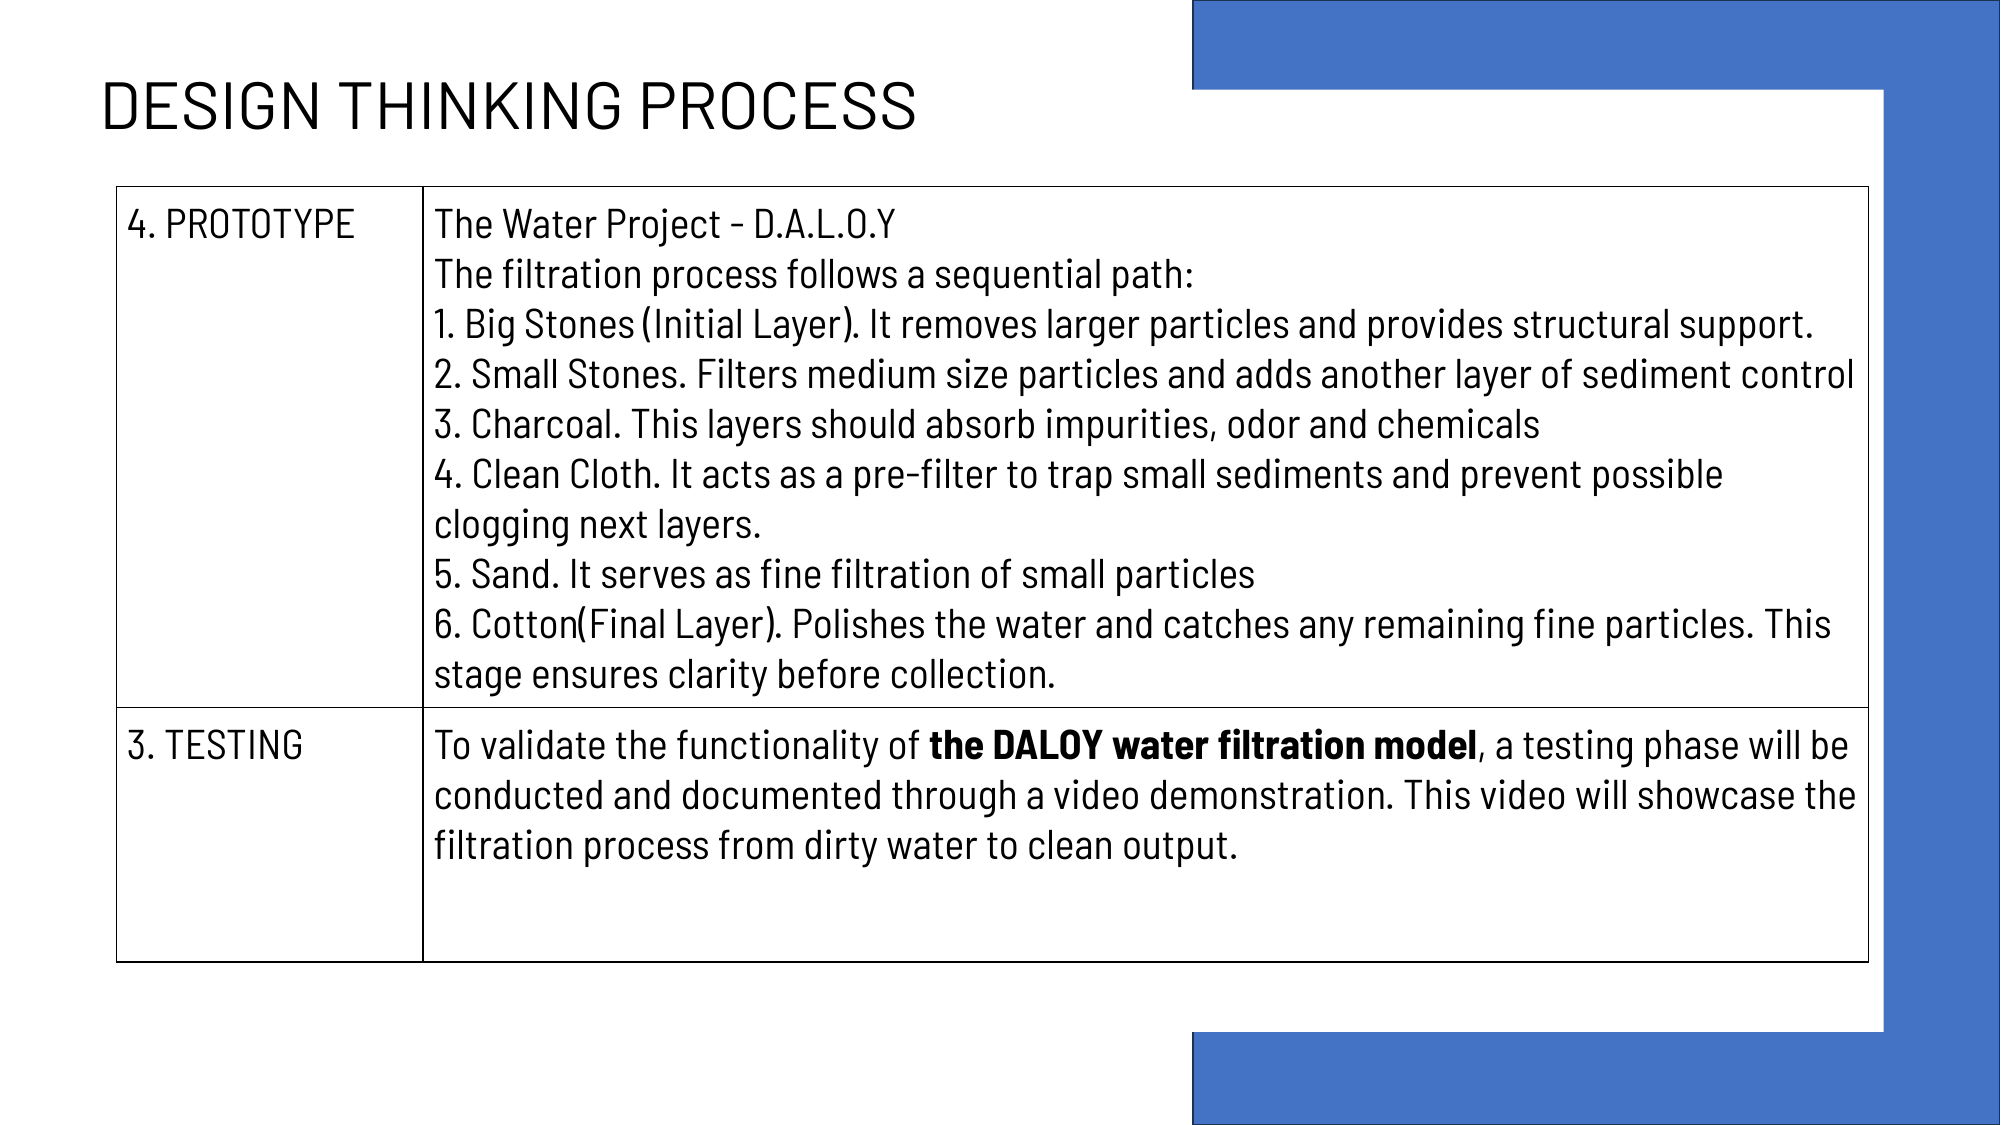

| DESIGN THINKING PROCESS |
| --- |

| 4. PROTOTYPE | The Water Project - D.A.L.O.Y The filtration process follows a sequential path: 1. Big Stones (Initial Layer). It removes larger particles and provides structural support. 2. Small Stones. Filters medium size particles and adds another layer of sediment control 3. Charcoal. This layers should absorb impurities, odor and chemicals 4. Clean Cloth. It acts as a pre-filter to trap small sediments and prevent possible clogging next layers. 5. Sand. It serves as fine filtration of small particles 6. Cotton(Final Layer). Polishes the water and catches any remaining fine particles. This stage ensures clarity before collection. |
| --- | --- |
| 3. TESTING | To validate the functionality of the DALOY water filtration model, a testing phase will be conducted and documented through a video demonstration. This video will showcase the filtration process from dirty water to clean output. |